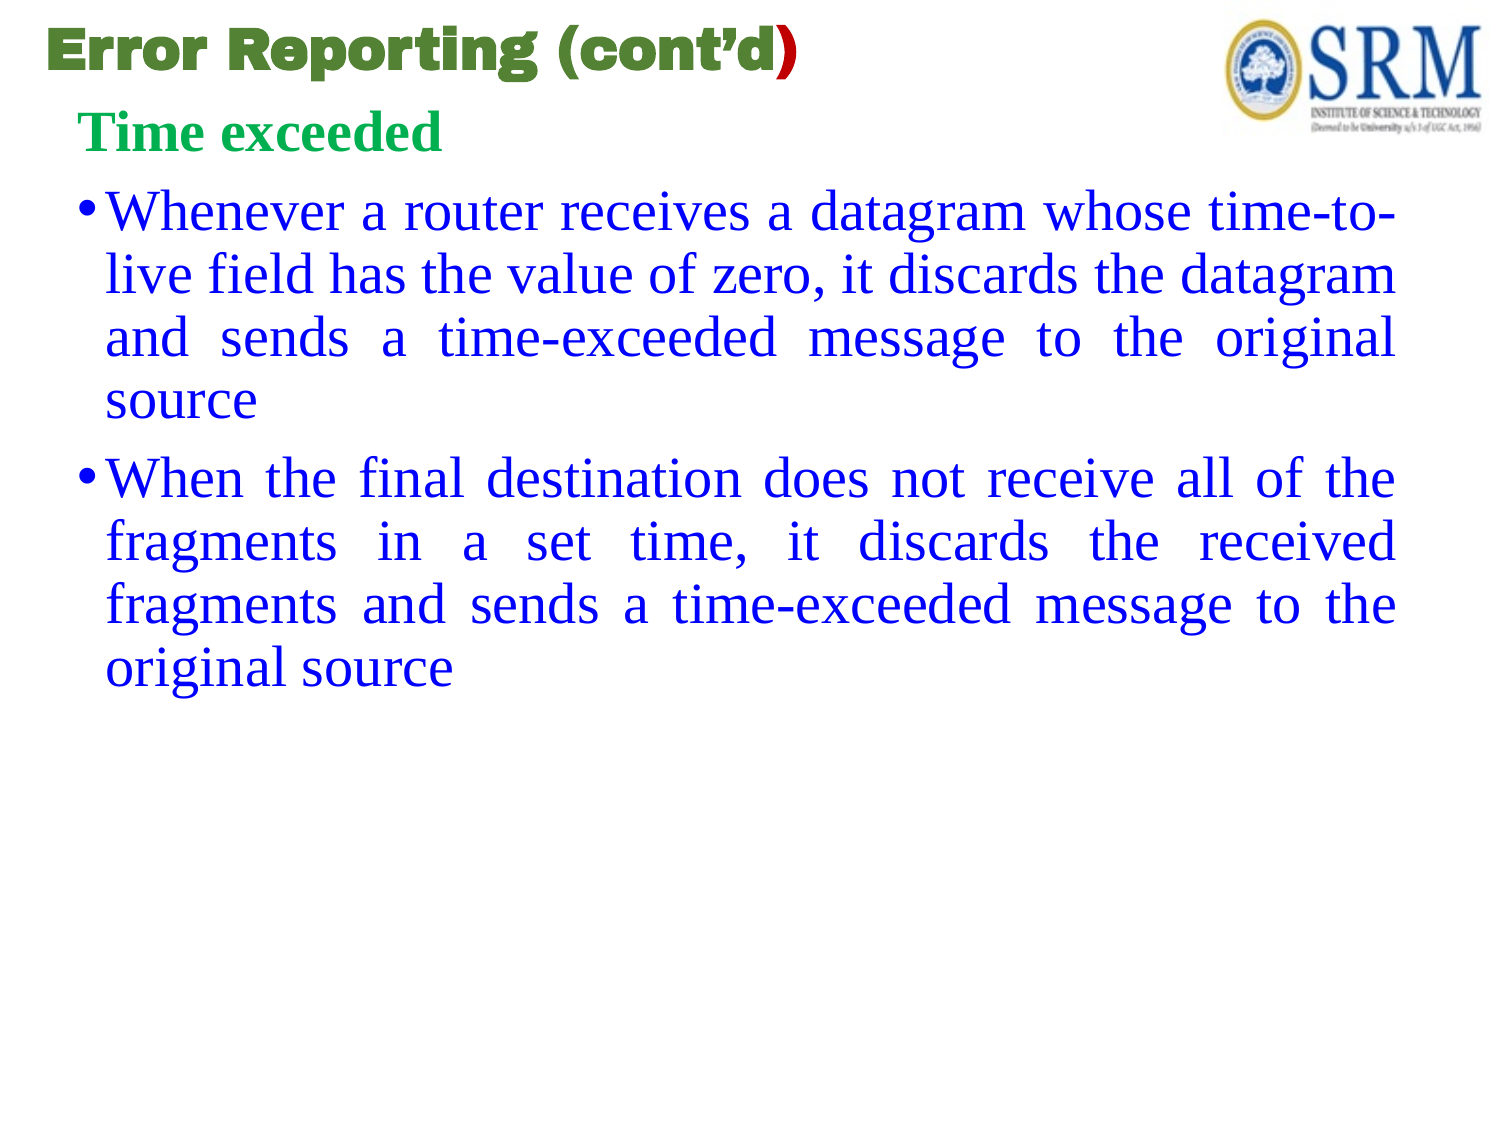

# Error Reporting (cont’d)
Time exceeded
Whenever a router receives a datagram whose time-to-live field has the value of zero, it discards the datagram and sends a time-exceeded message to the original source
When the final destination does not receive all of the fragments in a set time, it discards the received fragments and sends a time-exceeded message to the original source